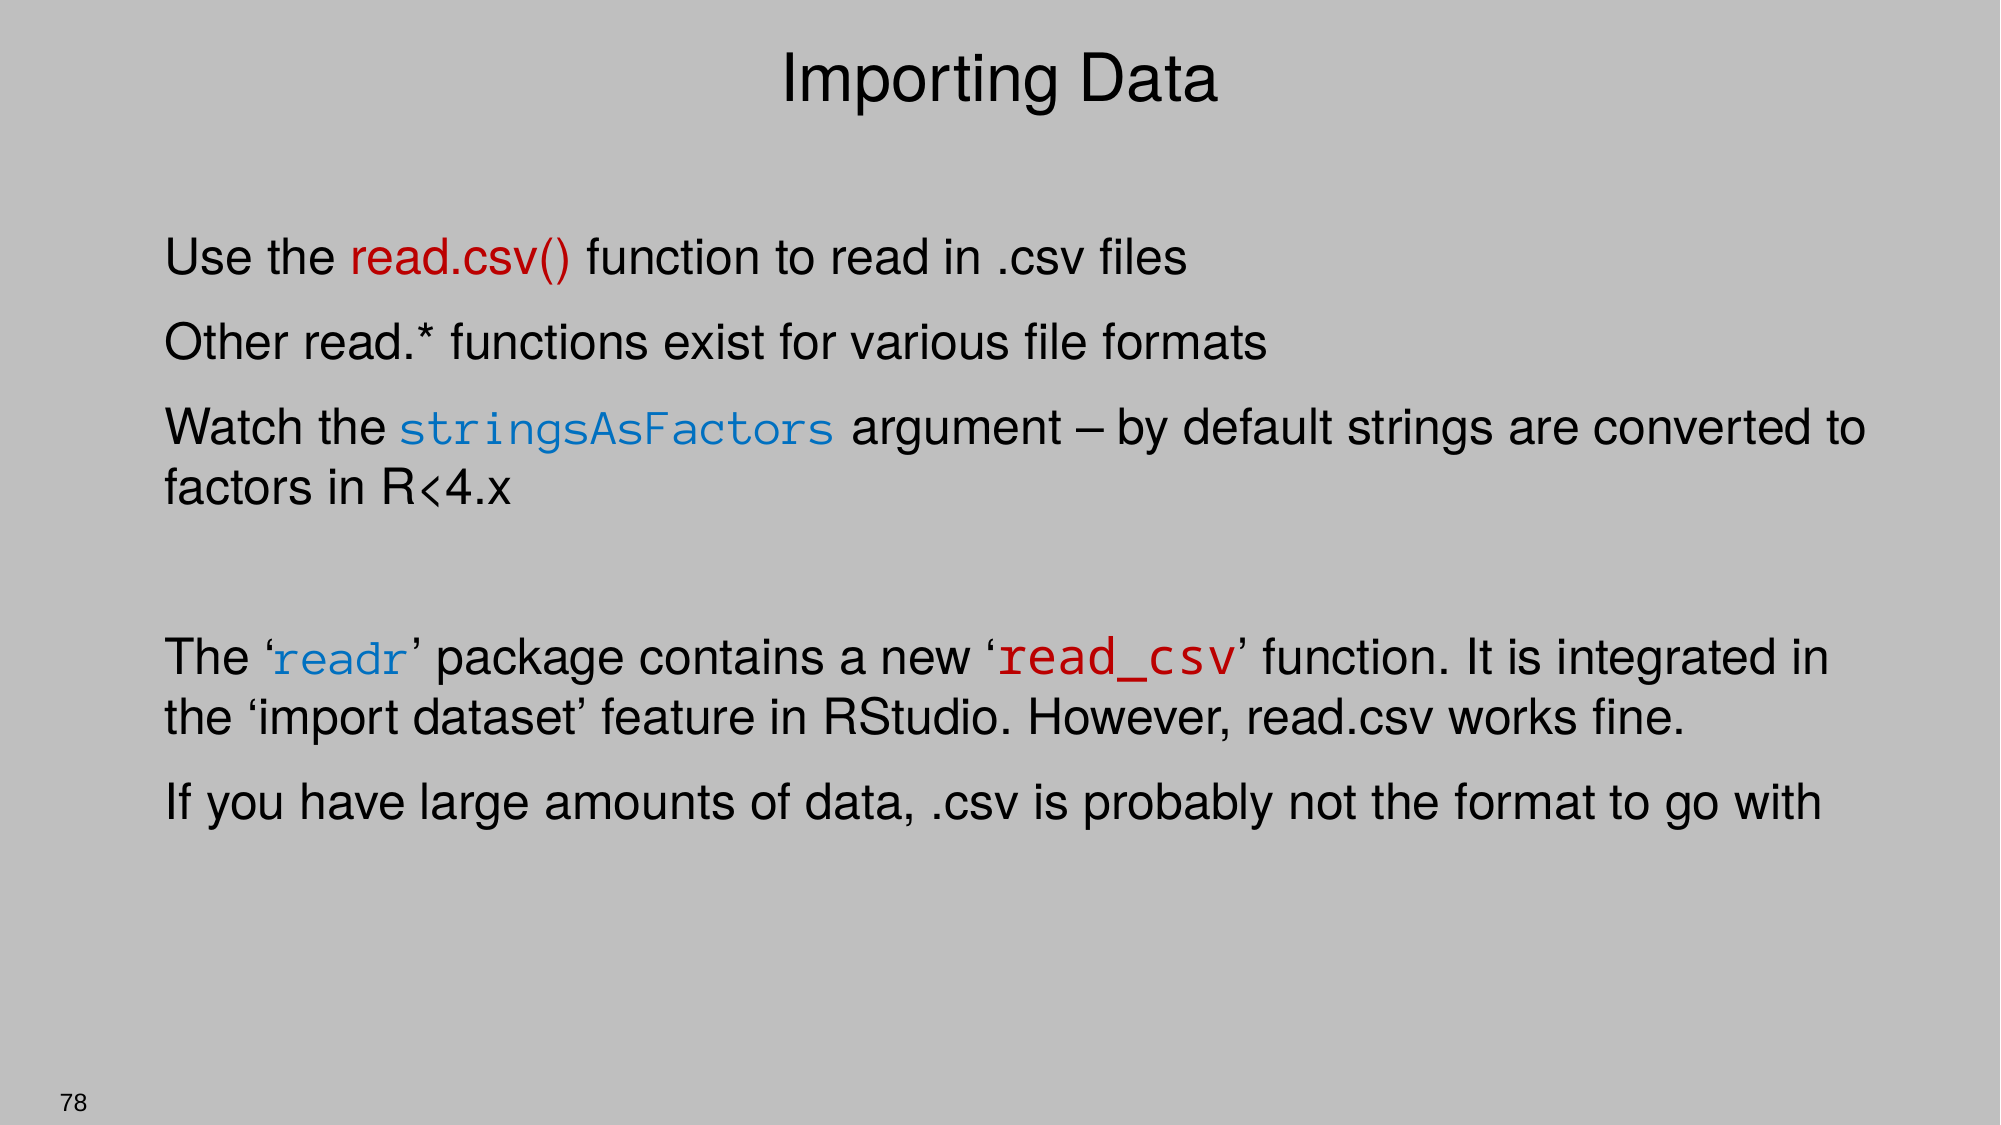

# Importing Data
Use the read.csv() function to read in .csv files
Other read.* functions exist for various file formats
Watch the stringsAsFactors argument – by default strings are converted to factors in R<4.x

The ‘readr’ package contains a new ‘read_csv’ function. It is integrated in the ‘import dataset’ feature in RStudio. However, read.csv works fine.
If you have large amounts of data, .csv is probably not the format to go with